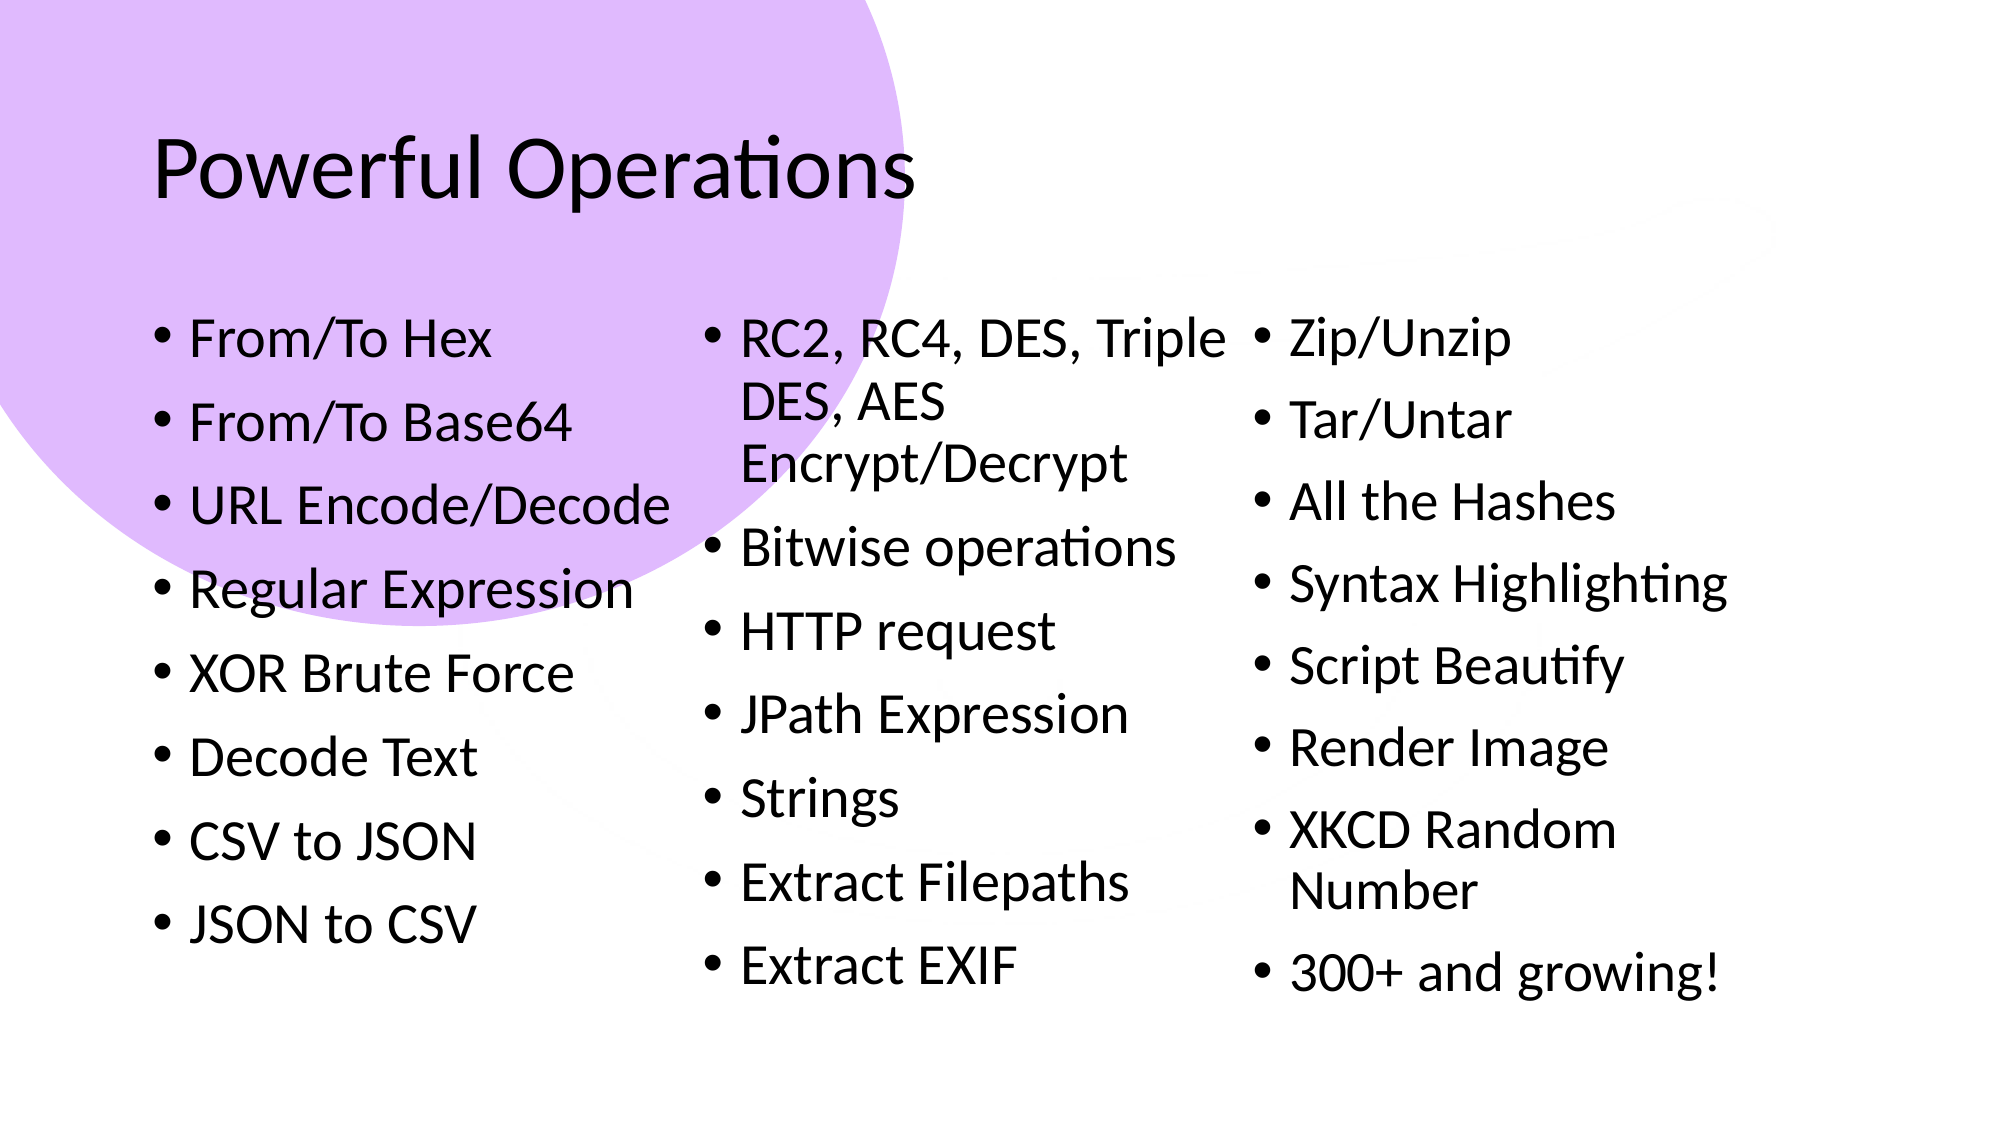

# Powerful Operations
From/To Hex
From/To Base64
URL Encode/Decode
Regular Expression
XOR Brute Force
Decode Text
CSV to JSON
JSON to CSV
RC2, RC4, DES, Triple DES, AES Encrypt/Decrypt
Bitwise operations
HTTP request
JPath Expression
Strings
Extract Filepaths
Extract EXIF

Zip/Unzip
Tar/Untar
All the Hashes
Syntax Highlighting
Script Beautify
Render Image
XKCD Random Number
300+ and growing!